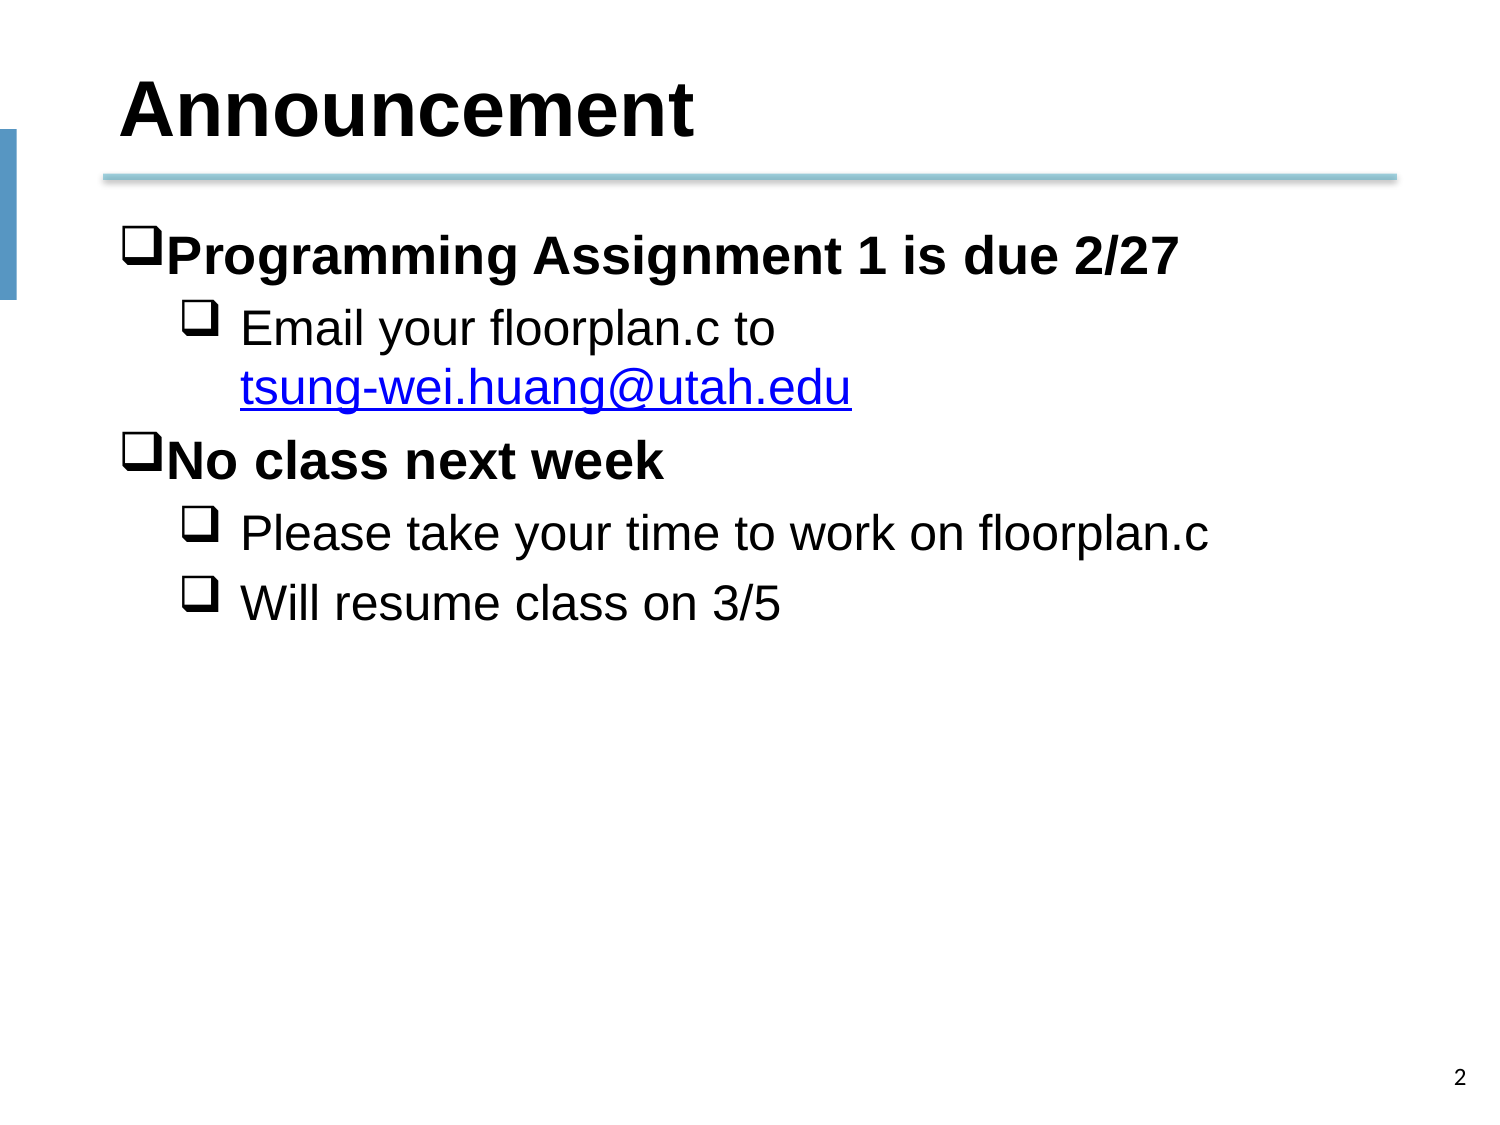

# Announcement
Programming Assignment 1 is due 2/27
Email your floorplan.c to tsung-wei.huang@utah.edu
No class next week
Please take your time to work on floorplan.c
Will resume class on 3/5
2